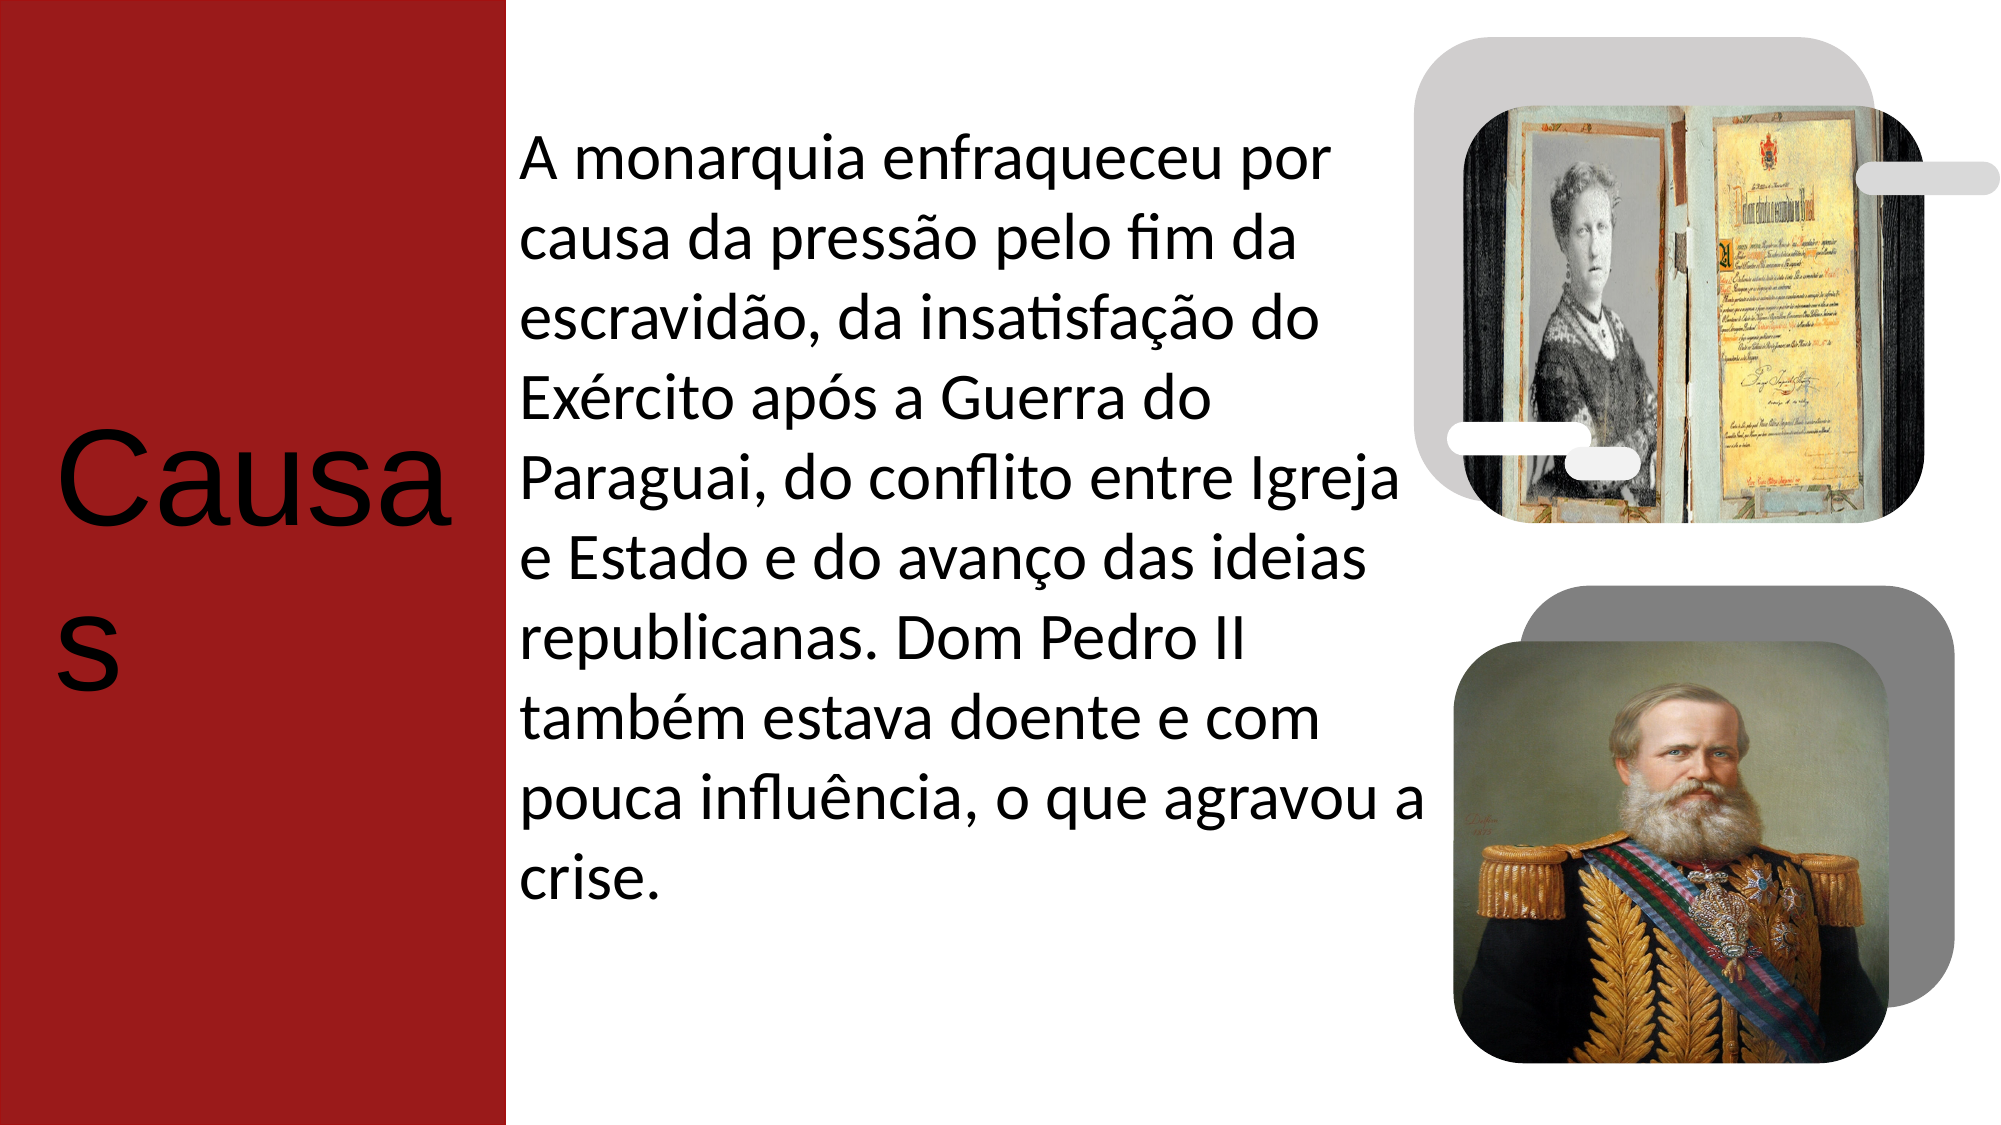

A monarquia enfraqueceu por causa da pressão pelo fim da escravidão, da insatisfação do Exército após a Guerra do Paraguai, do conflito entre Igreja e Estado e do avanço das ideias republicanas. Dom Pedro II também estava doente e com pouca influência, o que agravou a crise.

Causas